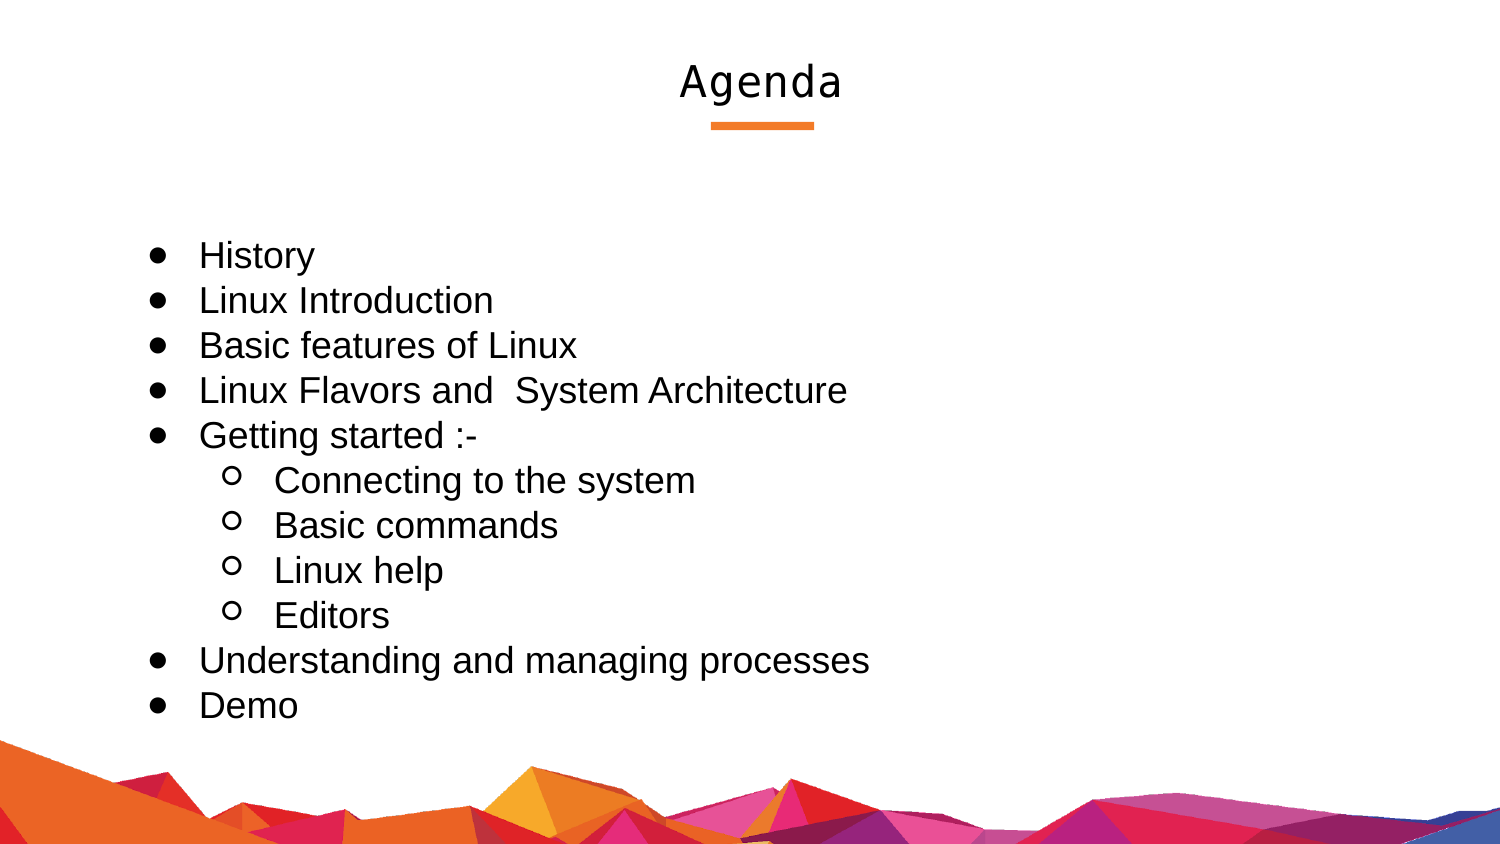

# Agenda

History
Linux Introduction
Basic features of Linux
Linux Flavors and  System Architecture
Getting started :-
Connecting to the system
Basic commands
Linux help
Editors
Understanding and managing processes
Demo